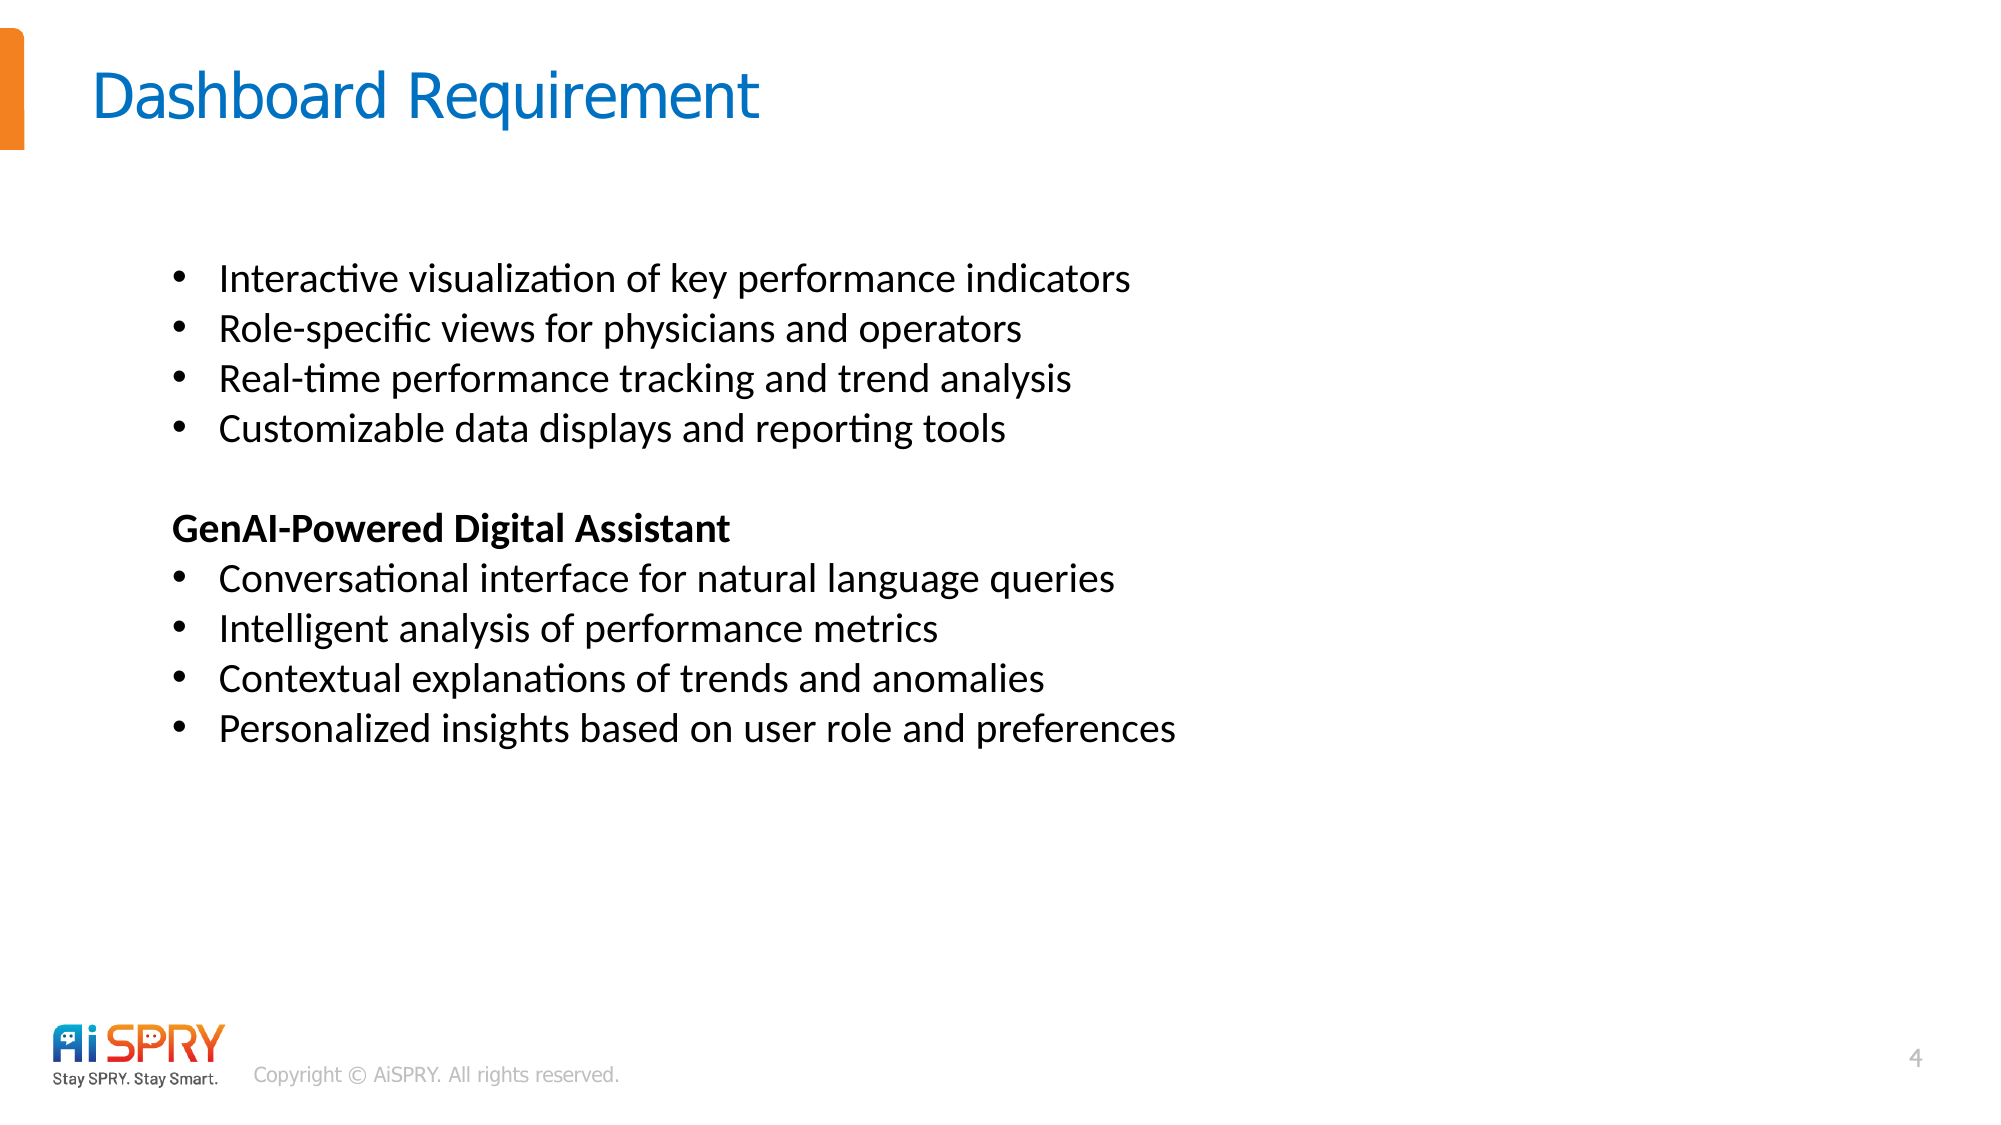

# Dashboard Requirement
Interactive visualization of key performance indicators
Role-specific views for physicians and operators
Real-time performance tracking and trend analysis
Customizable data displays and reporting tools

GenAI-Powered Digital Assistant
Conversational interface for natural language queries
Intelligent analysis of performance metrics
Contextual explanations of trends and anomalies
Personalized insights based on user role and preferences